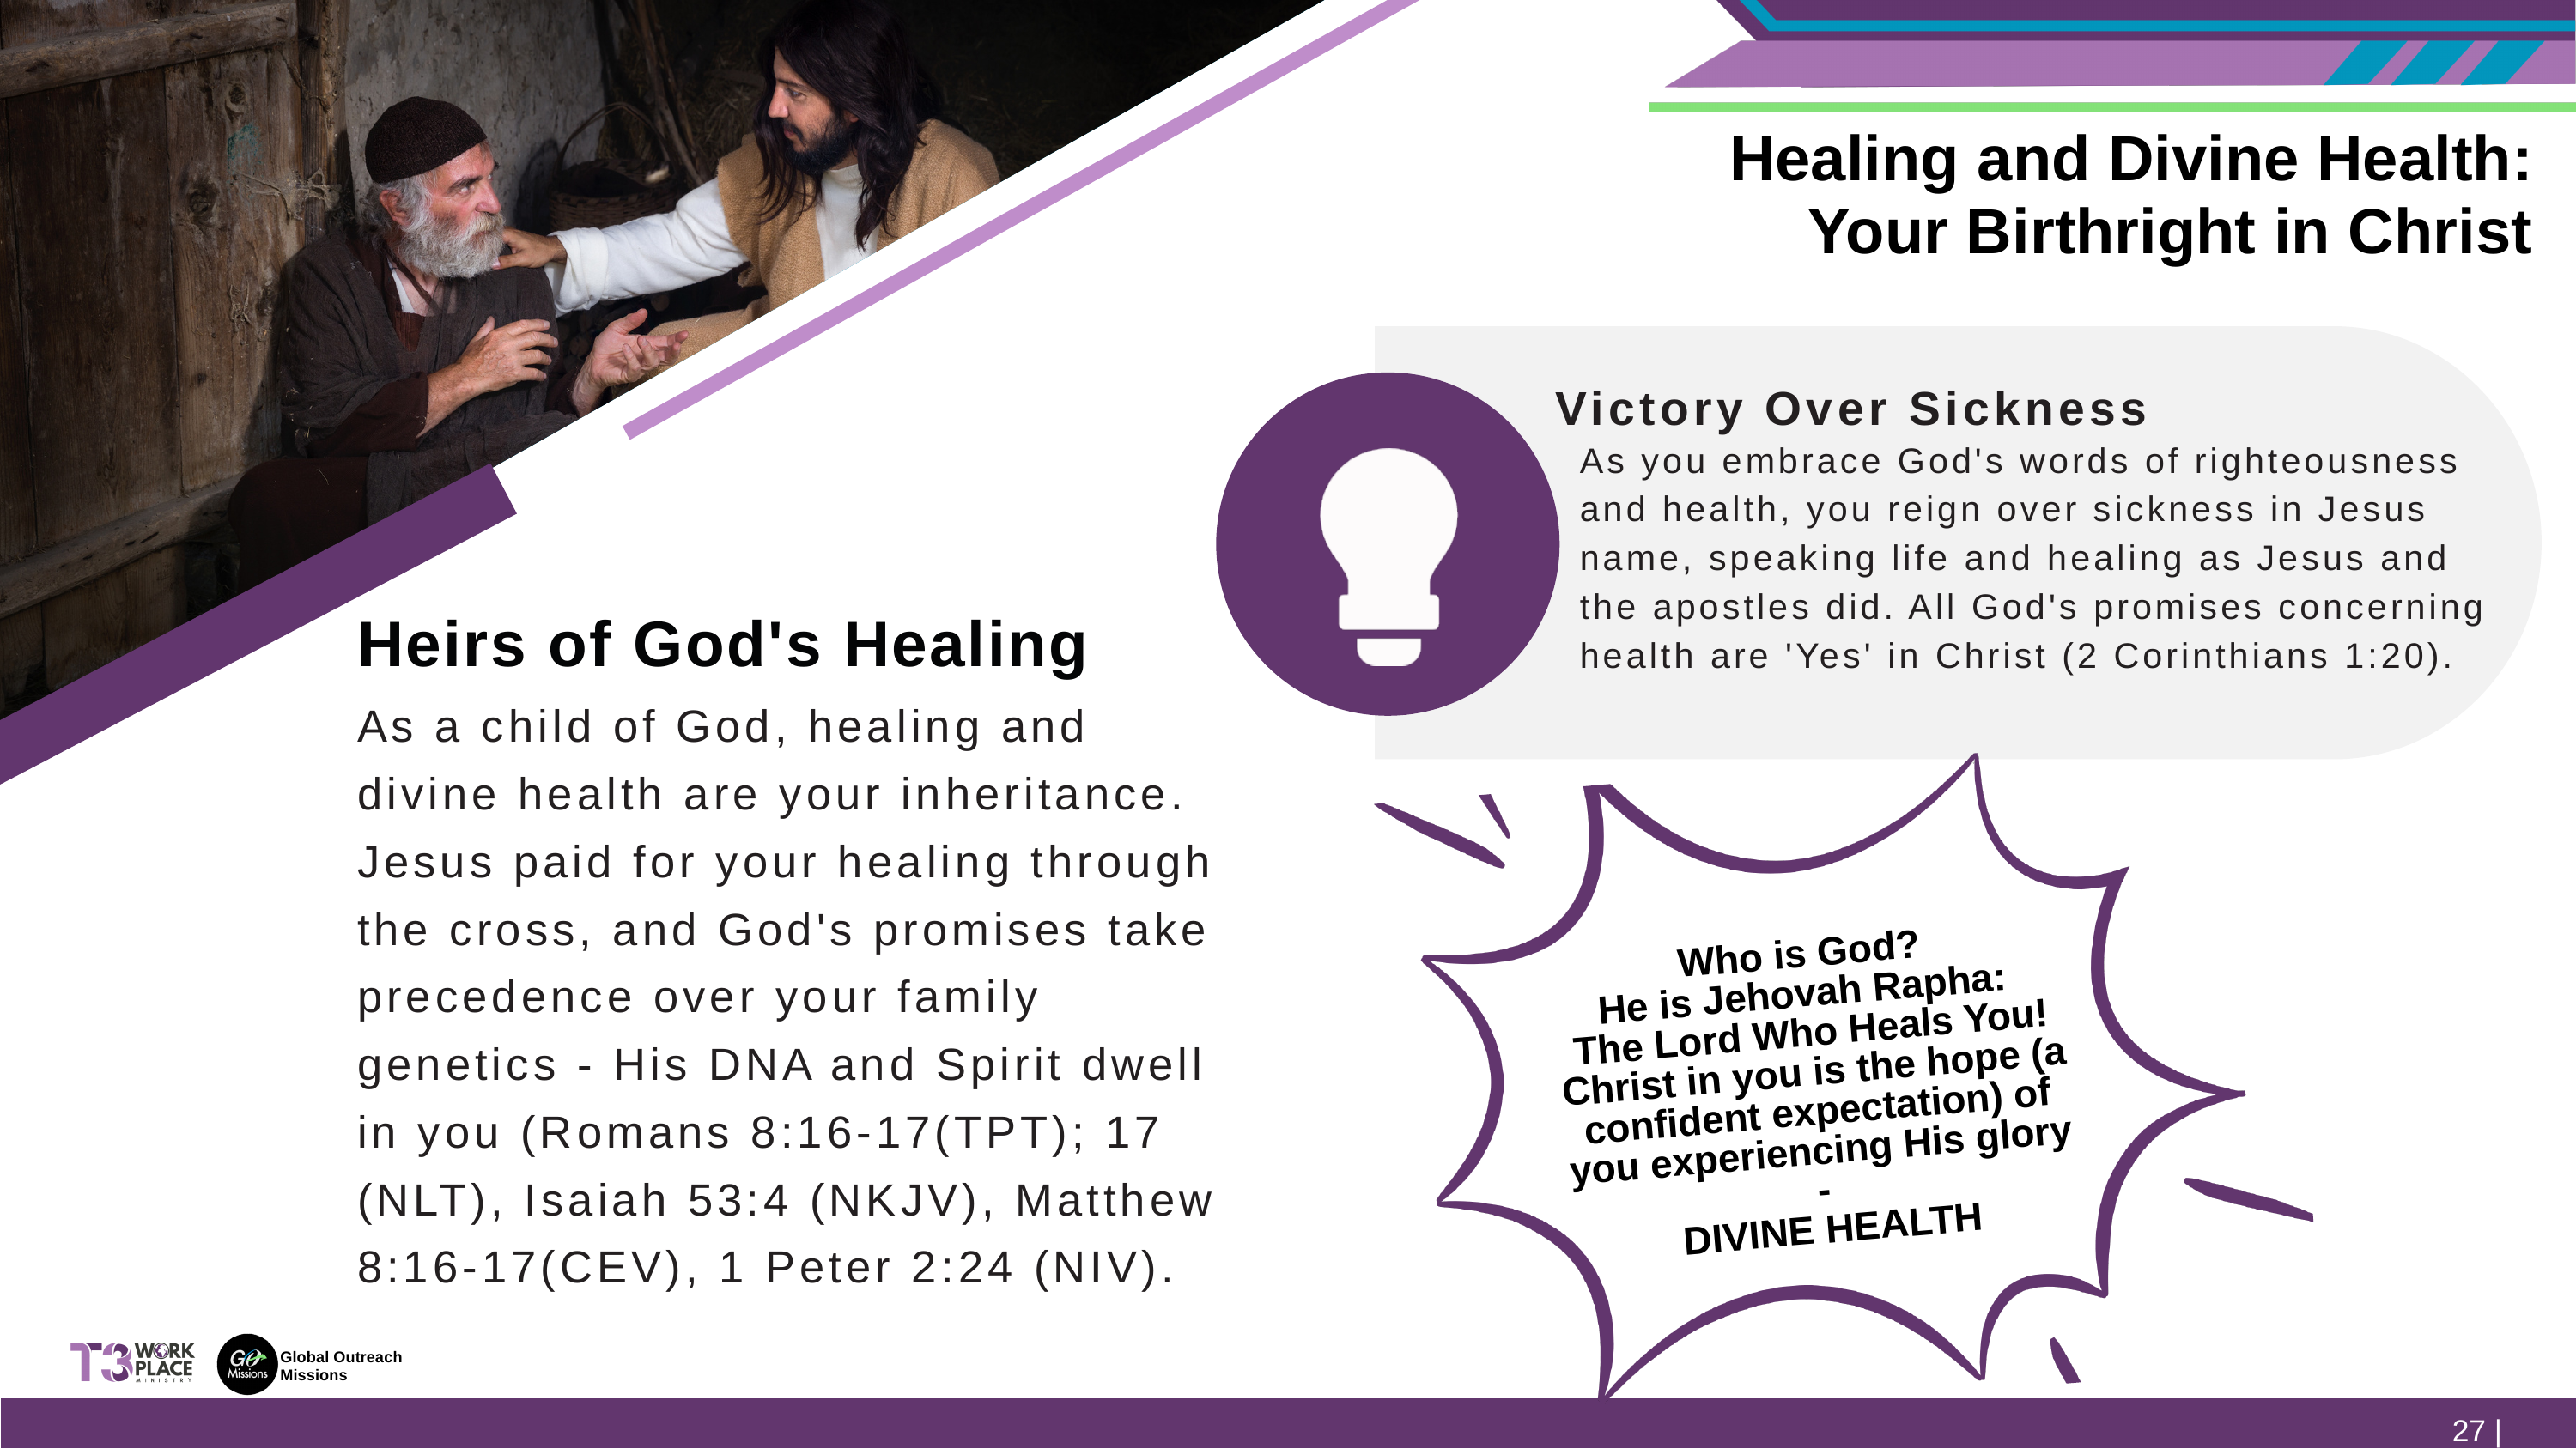

Healing and Divine Health: Your Birthright in Christ

Victory Over Sickness

As you embrace God's words of righteousness and health, you reign over sickness in Jesus name, speaking life and healing as Jesus and the apostles did. All God's promises concerning health are 'Yes' in Christ (2 Corinthians 1:20).

Heirs of God's Healing
As a child of God, healing and divine health are your inheritance. Jesus paid for your healing through the cross, and God's promises take precedence over your family genetics - His DNA and Spirit dwell in you (Romans 8:16-17(TPT); 17 (NLT), Isaiah 53:4 (NKJV), Matthew 8:16-17(CEV), 1 Peter 2:24 (NIV).

Who is God?
He is Jehovah Rapha:
The Lord Who Heals You! Christ in you is the hope (a confident expectation) of you experiencing His glory -
 DIVINE HEALTH

Global Outreach
Missions

27 | Page